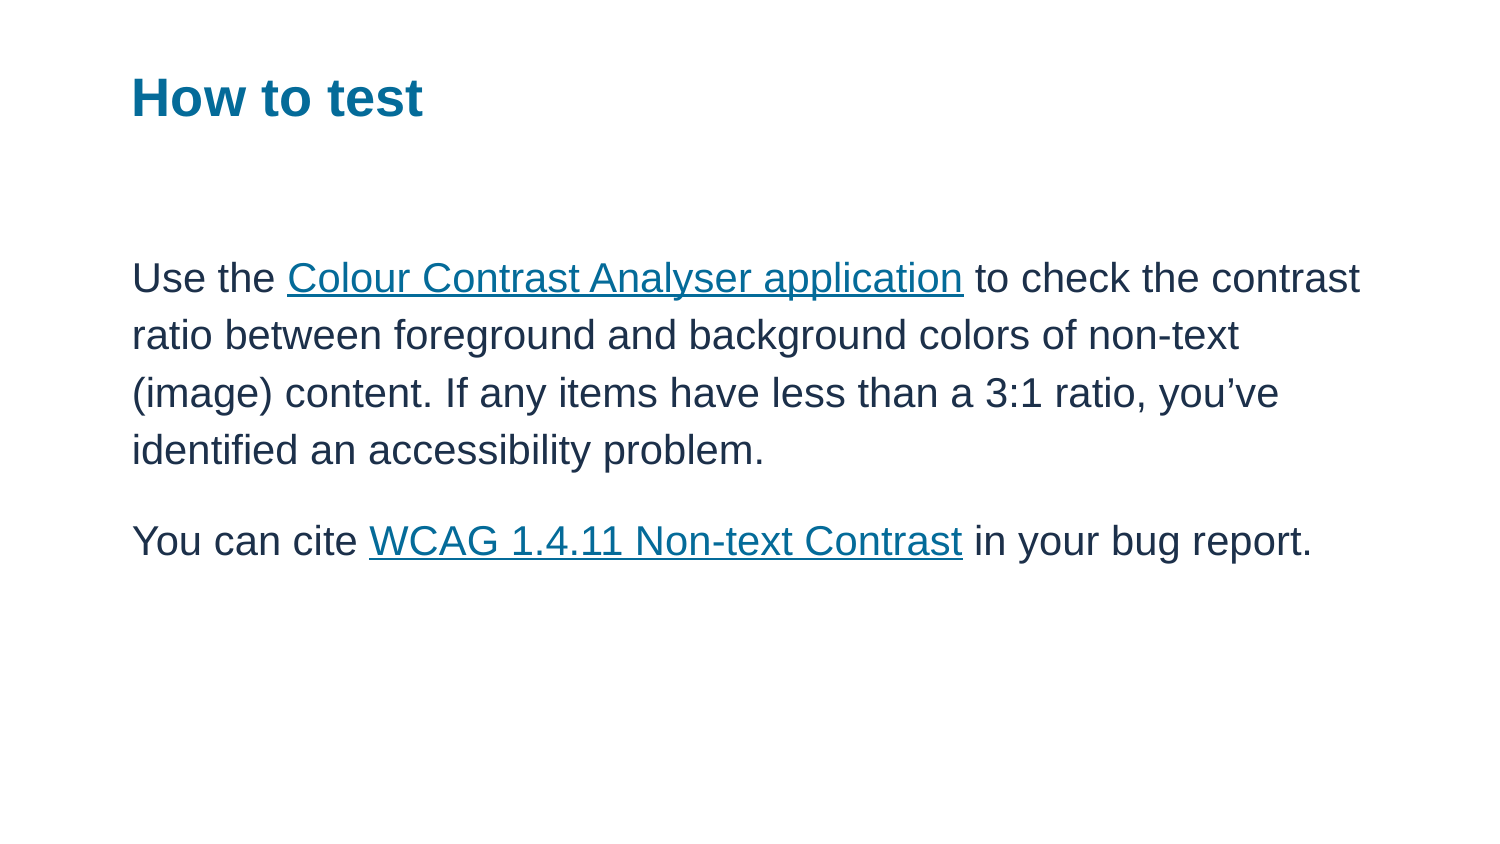

# How to test
Use the Colour Contrast Analyser application to check the contrast ratio between foreground and background colors of non-text (image) content. If any items have less than a 3:1 ratio, you’ve identified an accessibility problem.
You can cite WCAG 1.4.11 Non-text Contrast in your bug report.